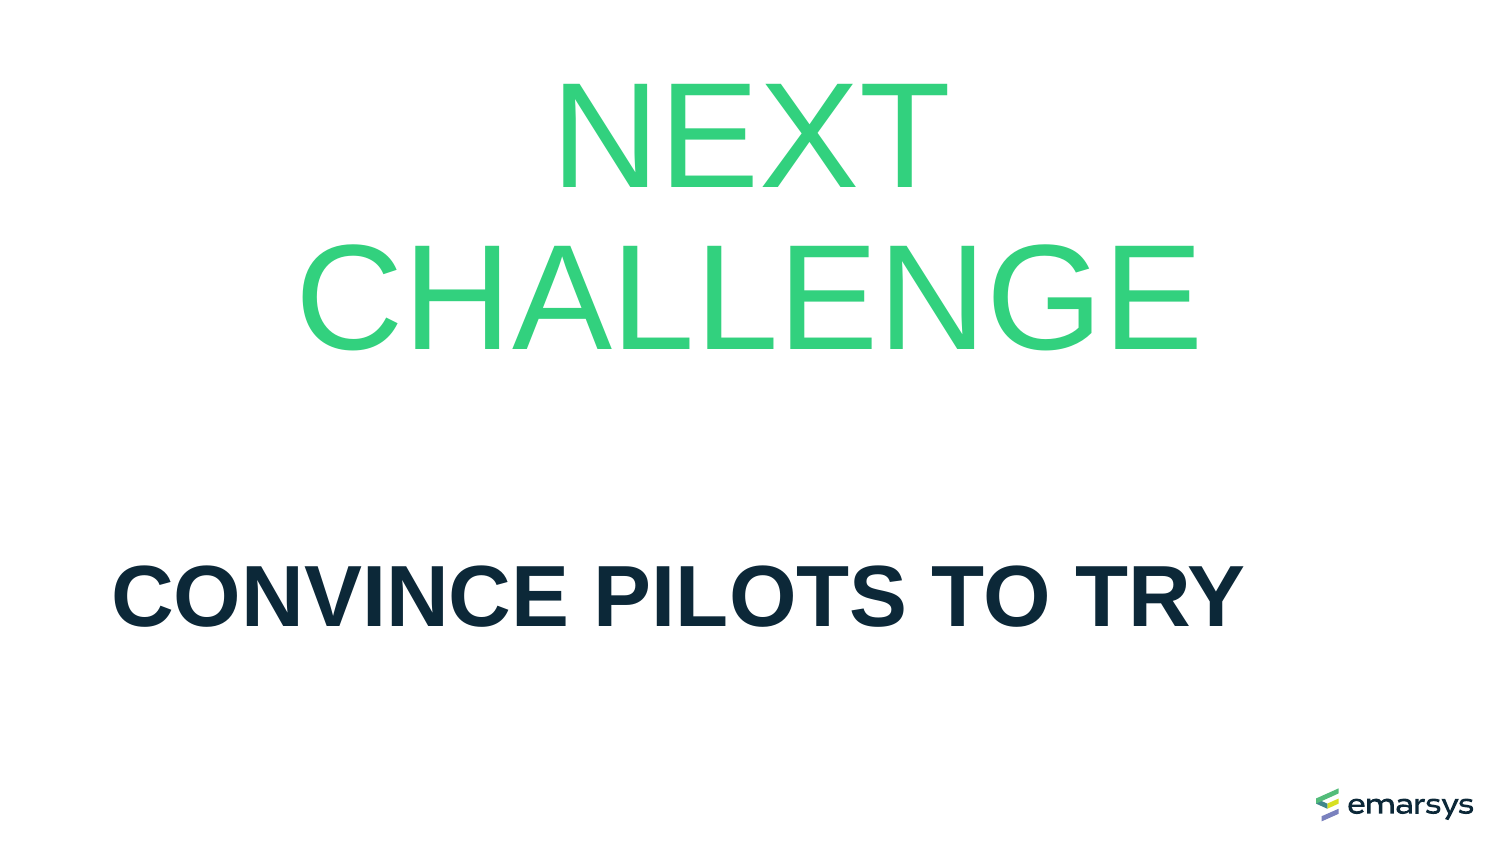

NEXT challenge
# Convince pilots to try